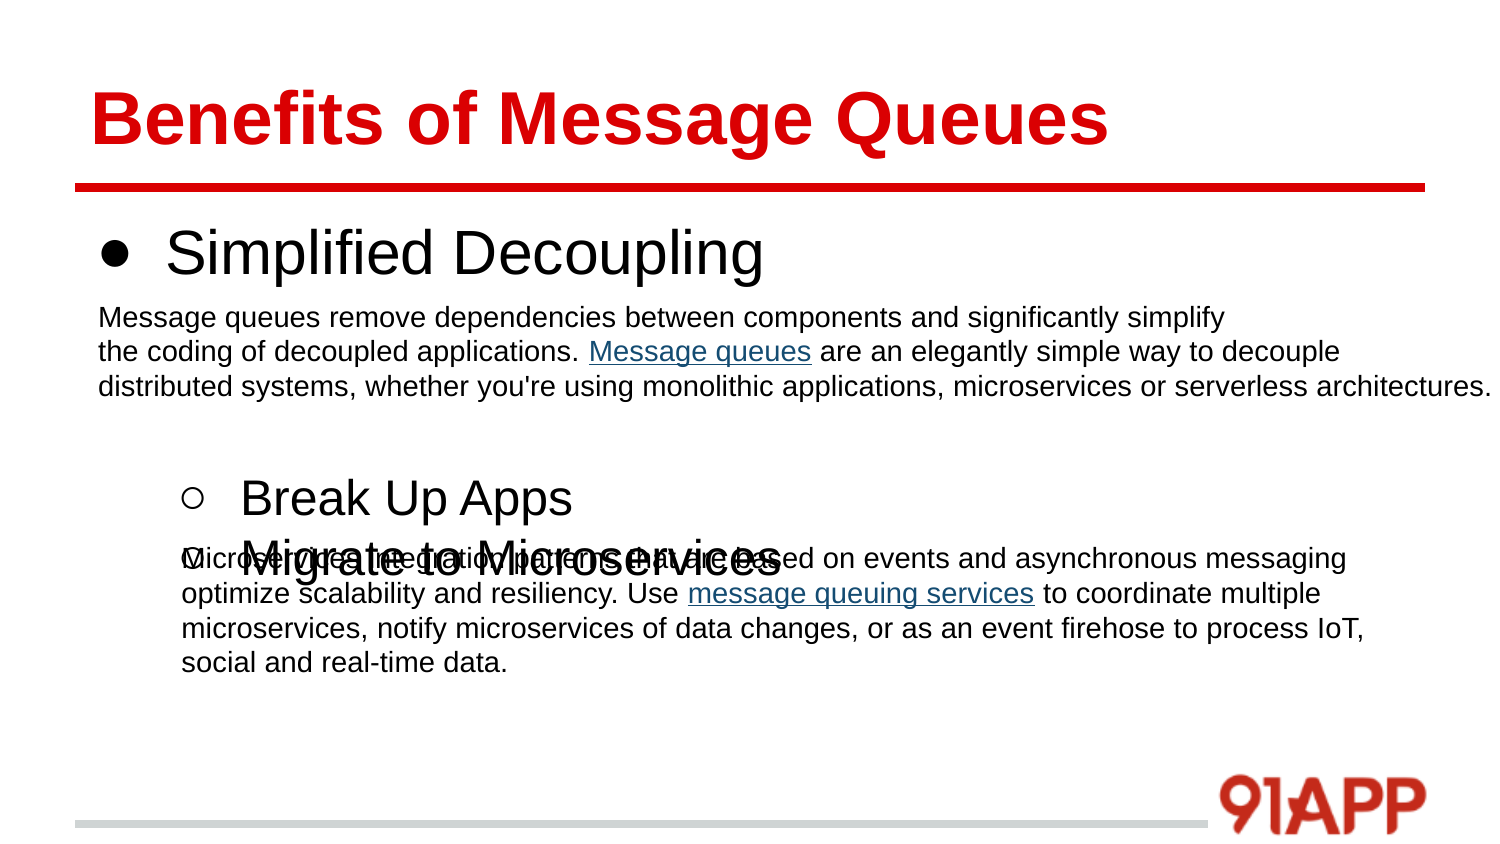

# Benefits of Message Queues
Simplified Decoupling

Break Up Apps
Migrate to Microservices

Shift to Serverless
Message queues remove dependencies between components and significantly simplify
the coding of decoupled applications. Message queues are an elegantly simple way to decouple
distributed systems, whether you're using monolithic applications, microservices or serverless architectures.
Microservices integration patterns that are based on events and asynchronous messaging
optimize scalability and resiliency. Use message queuing services to coordinate multiple
microservices, notify microservices of data changes, or as an event firehose to process IoT,
social and real-time data.